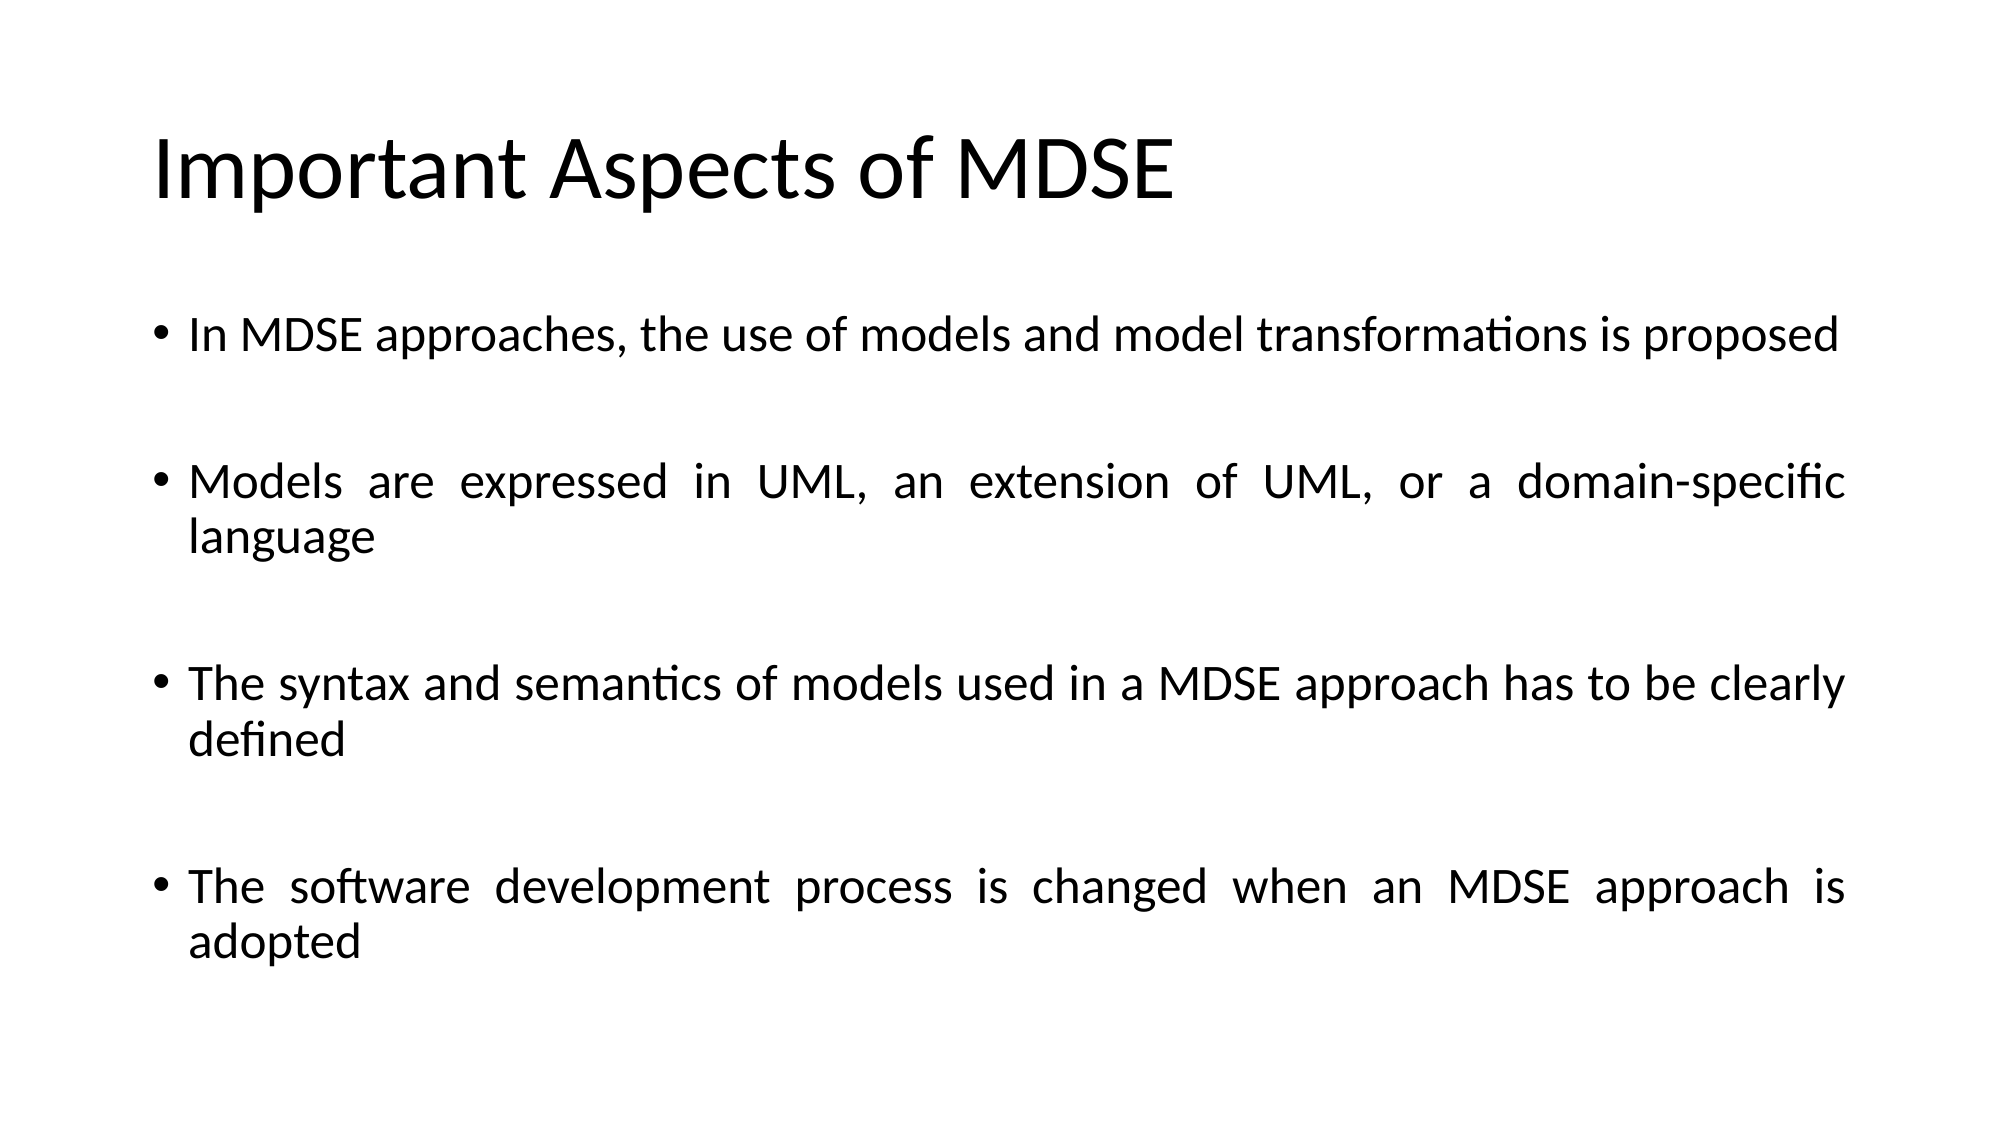

# Important Aspects of MDSE
In MDSE approaches, the use of models and model transformations is proposed

Models are expressed in UML, an extension of UML, or a domain-specific language

The syntax and semantics of models used in a MDSE approach has to be clearly defined

The software development process is changed when an MDSE approach is adopted